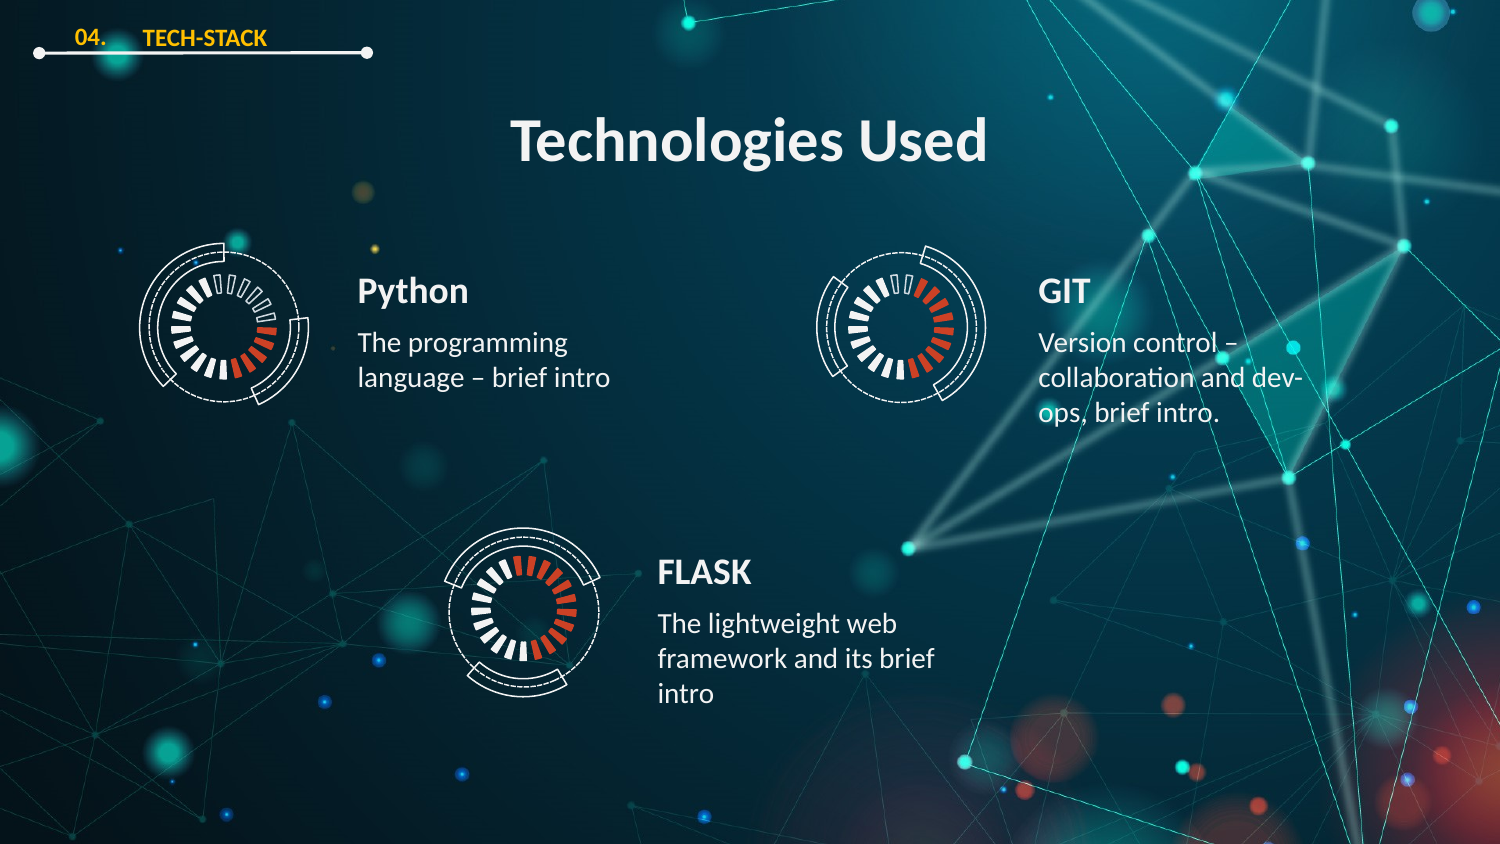

04.
TECH-STACK
Technologies Used

Python
GIT

The programming language – brief intro
Version control – collaboration and dev-ops, brief intro.

FLASK

The lightweight web framework and its brief intro